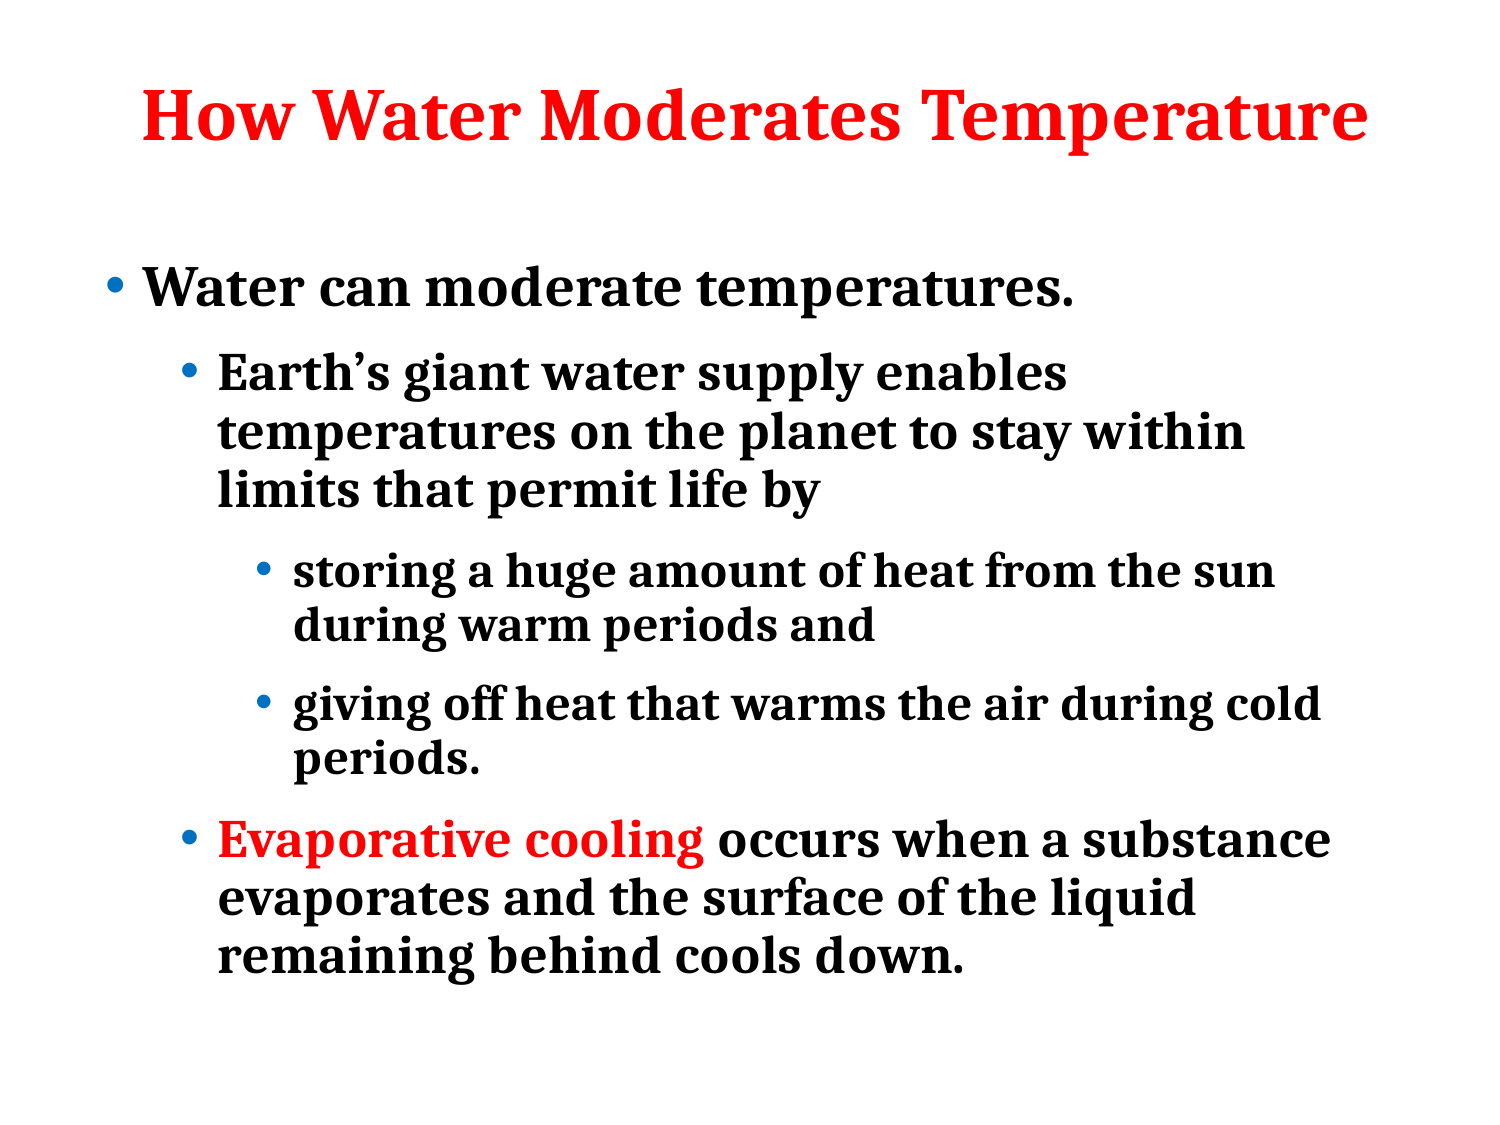

# How Water Moderates Temperature
Water can moderate temperatures.
Earth’s giant water supply enables temperatures on the planet to stay within limits that permit life by
storing a huge amount of heat from the sun during warm periods and
giving off heat that warms the air during cold periods.
Evaporative cooling occurs when a substance evaporates and the surface of the liquid remaining behind cools down.